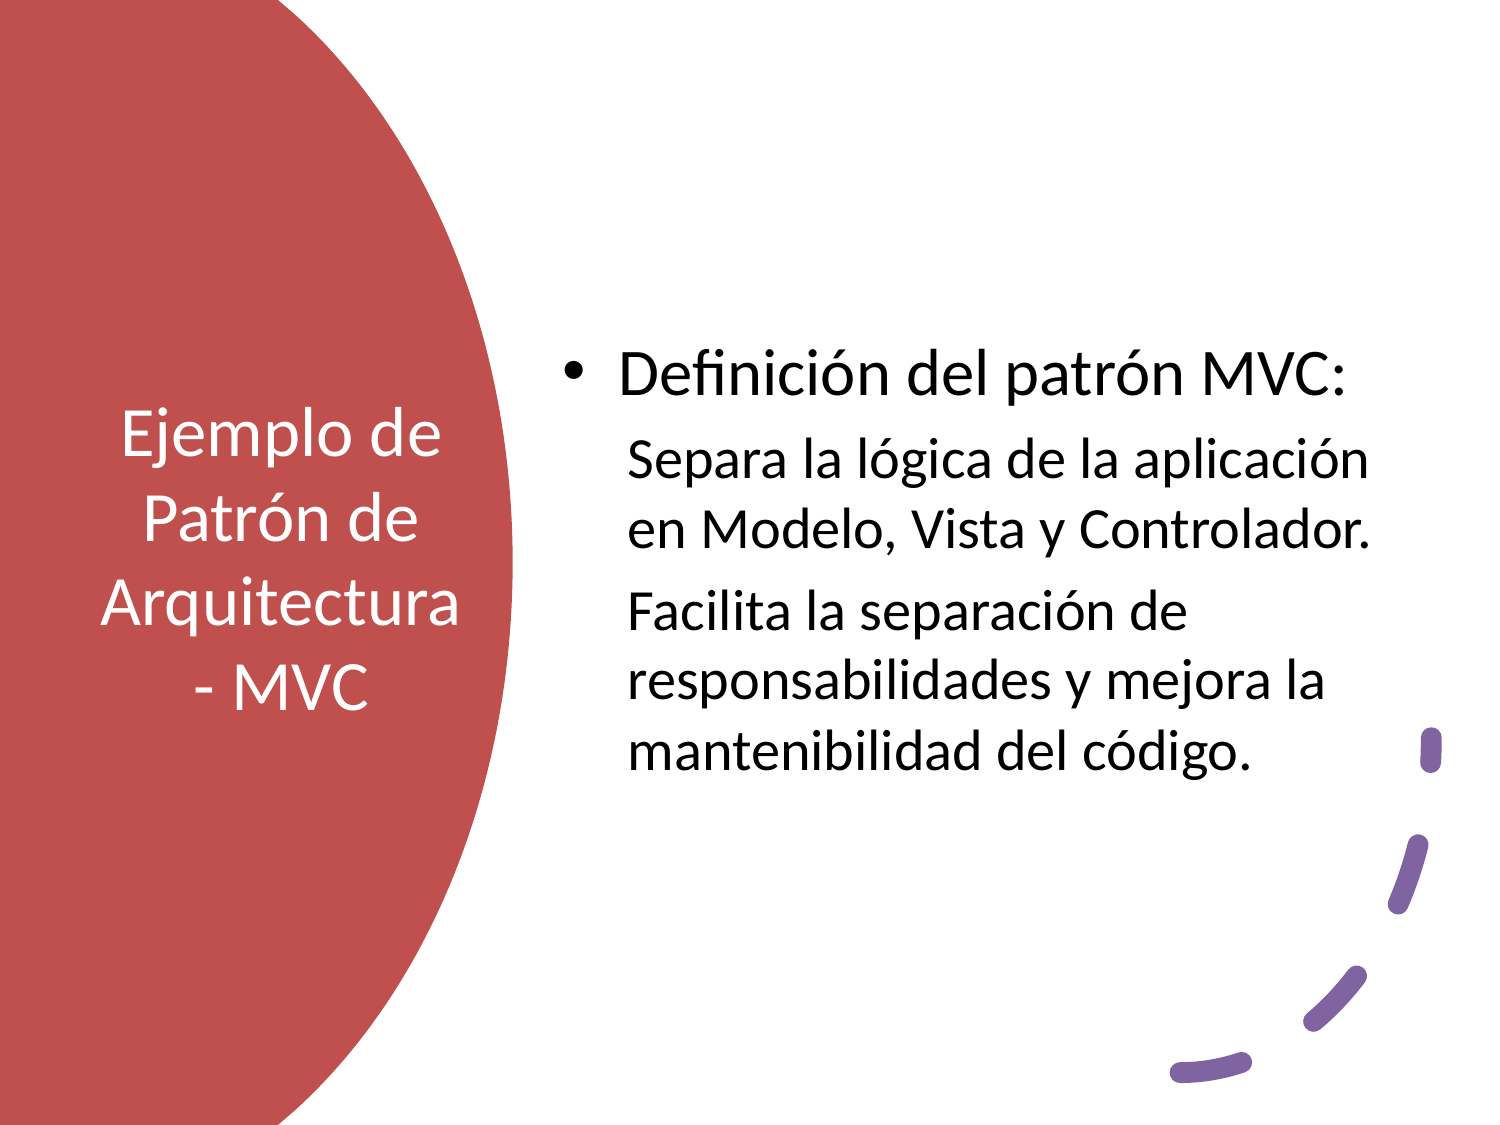

Definición del patrón MVC:
Separa la lógica de la aplicación en Modelo, Vista y Controlador.
Facilita la separación de responsabilidades y mejora la mantenibilidad del código.
# Ejemplo de Patrón de Arquitectura - MVC